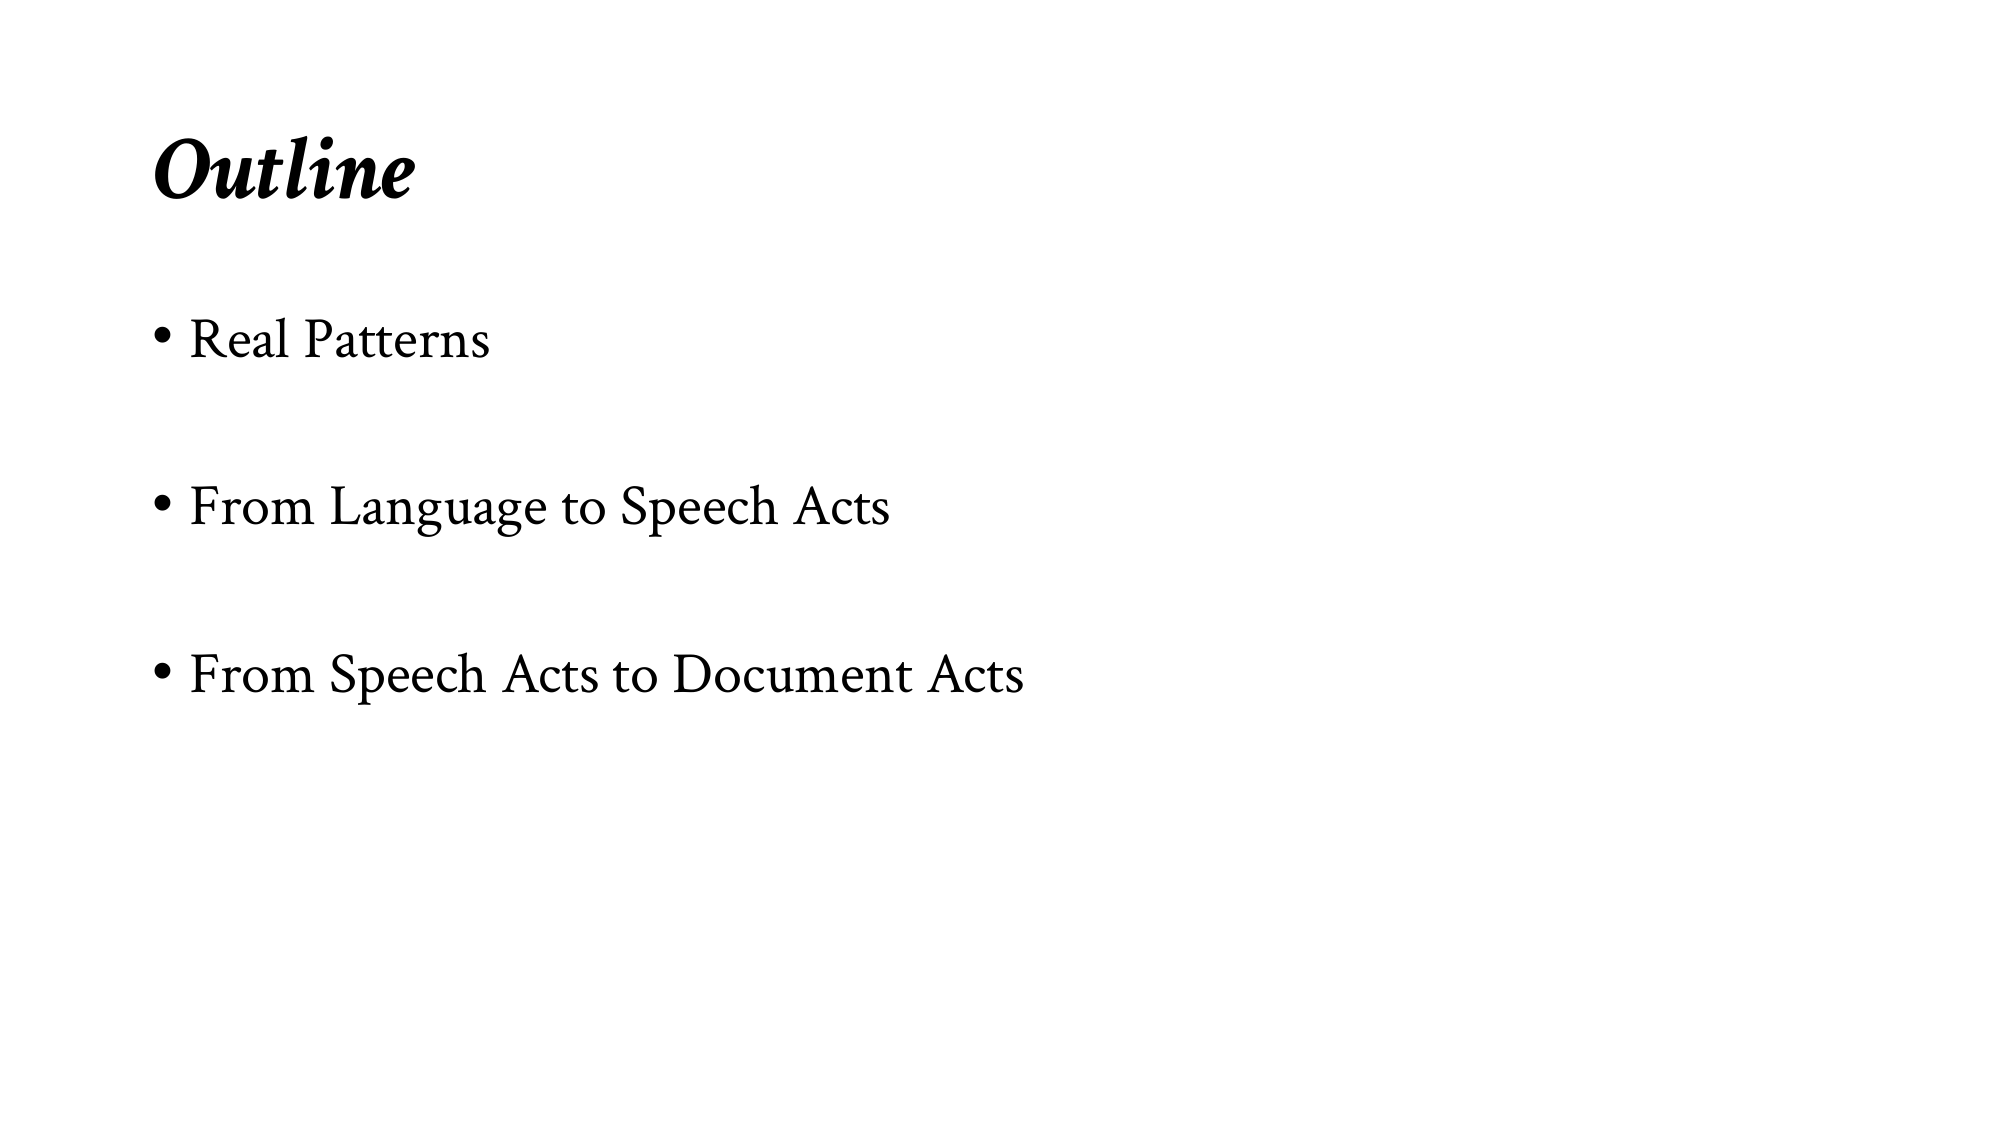

# Outline
Real Patterns

From Language to Speech Acts

From Speech Acts to Document Acts